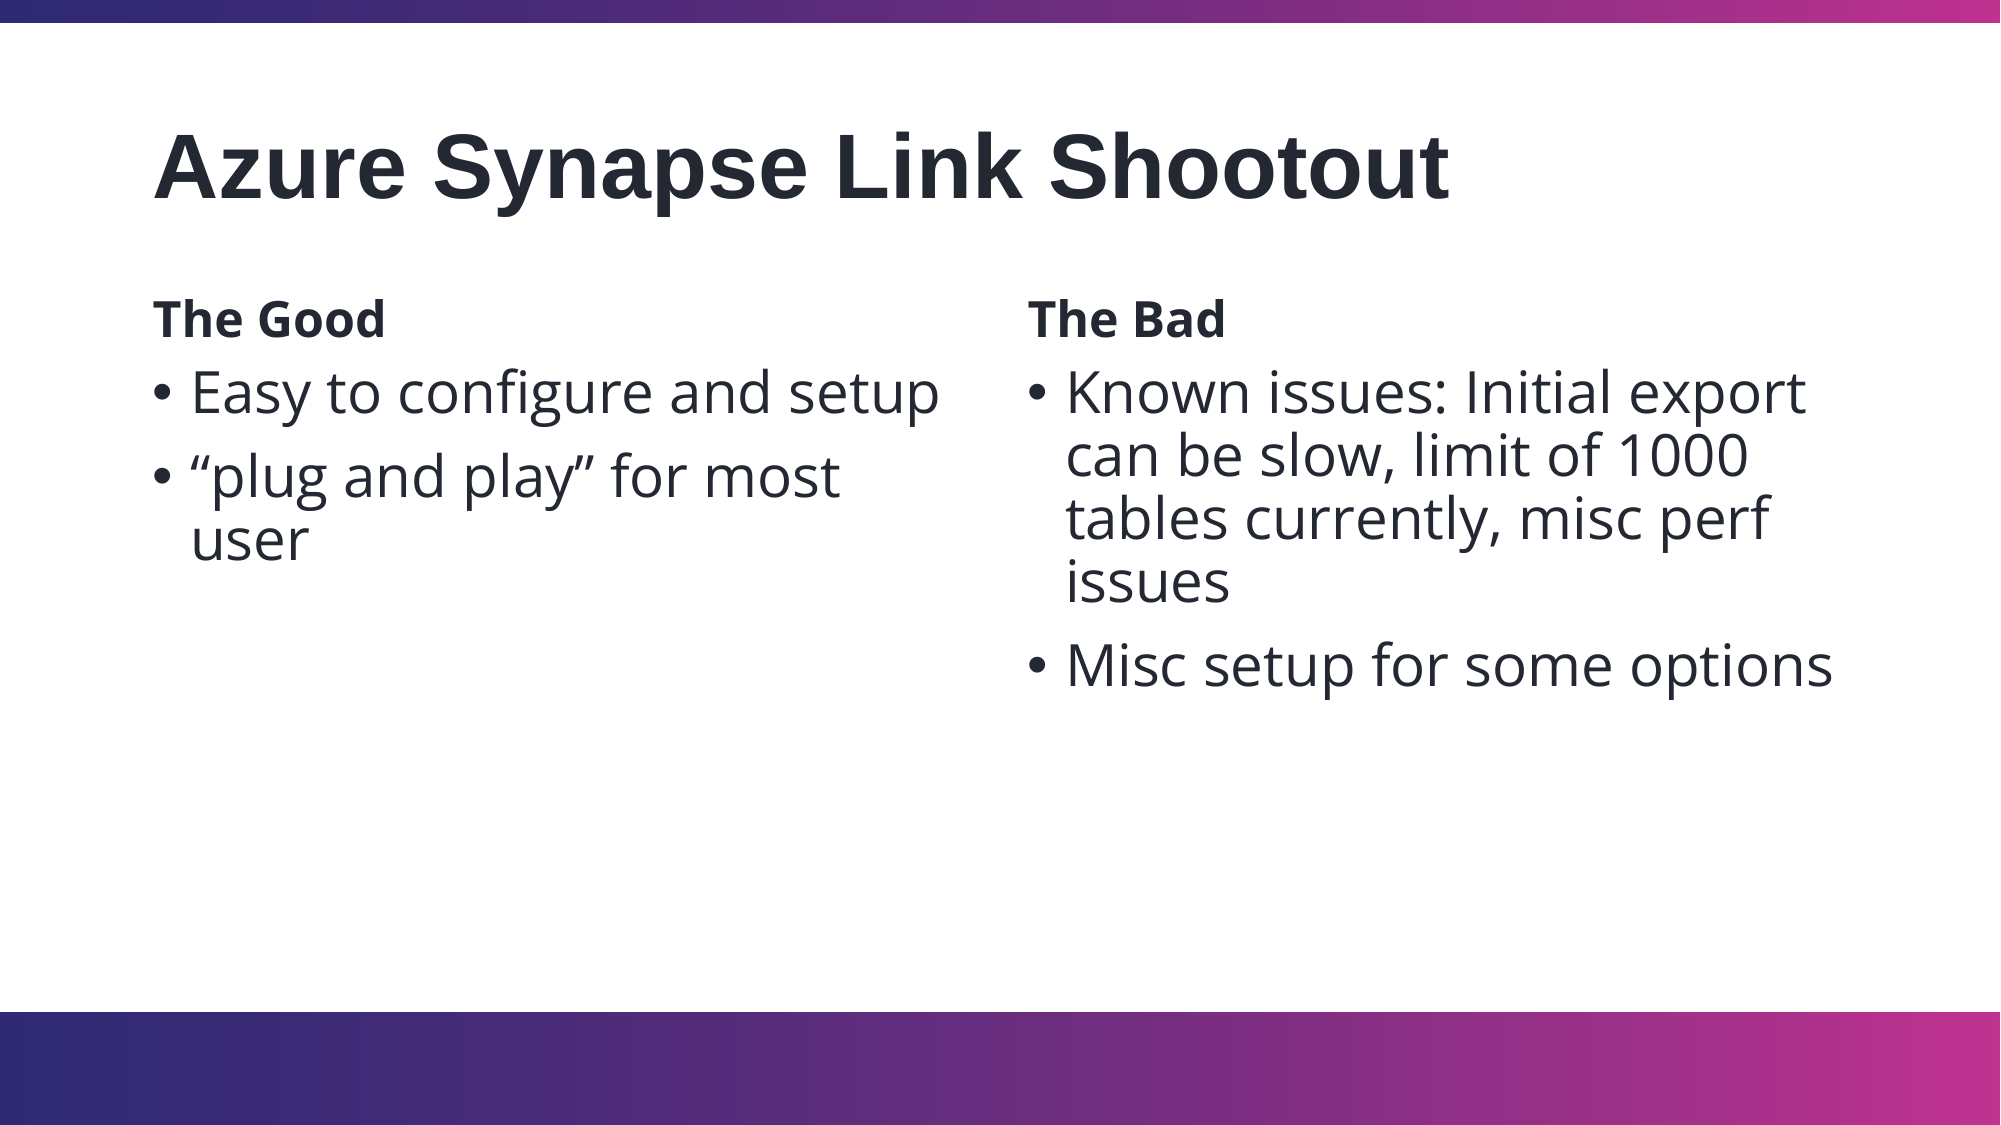

# Azure Synapse Link Shootout
The Good
The Bad
Easy to configure and setup
“plug and play” for most user

Known issues: Initial export can be slow, limit of 1000 tables currently, misc perf issues
Misc setup for some options